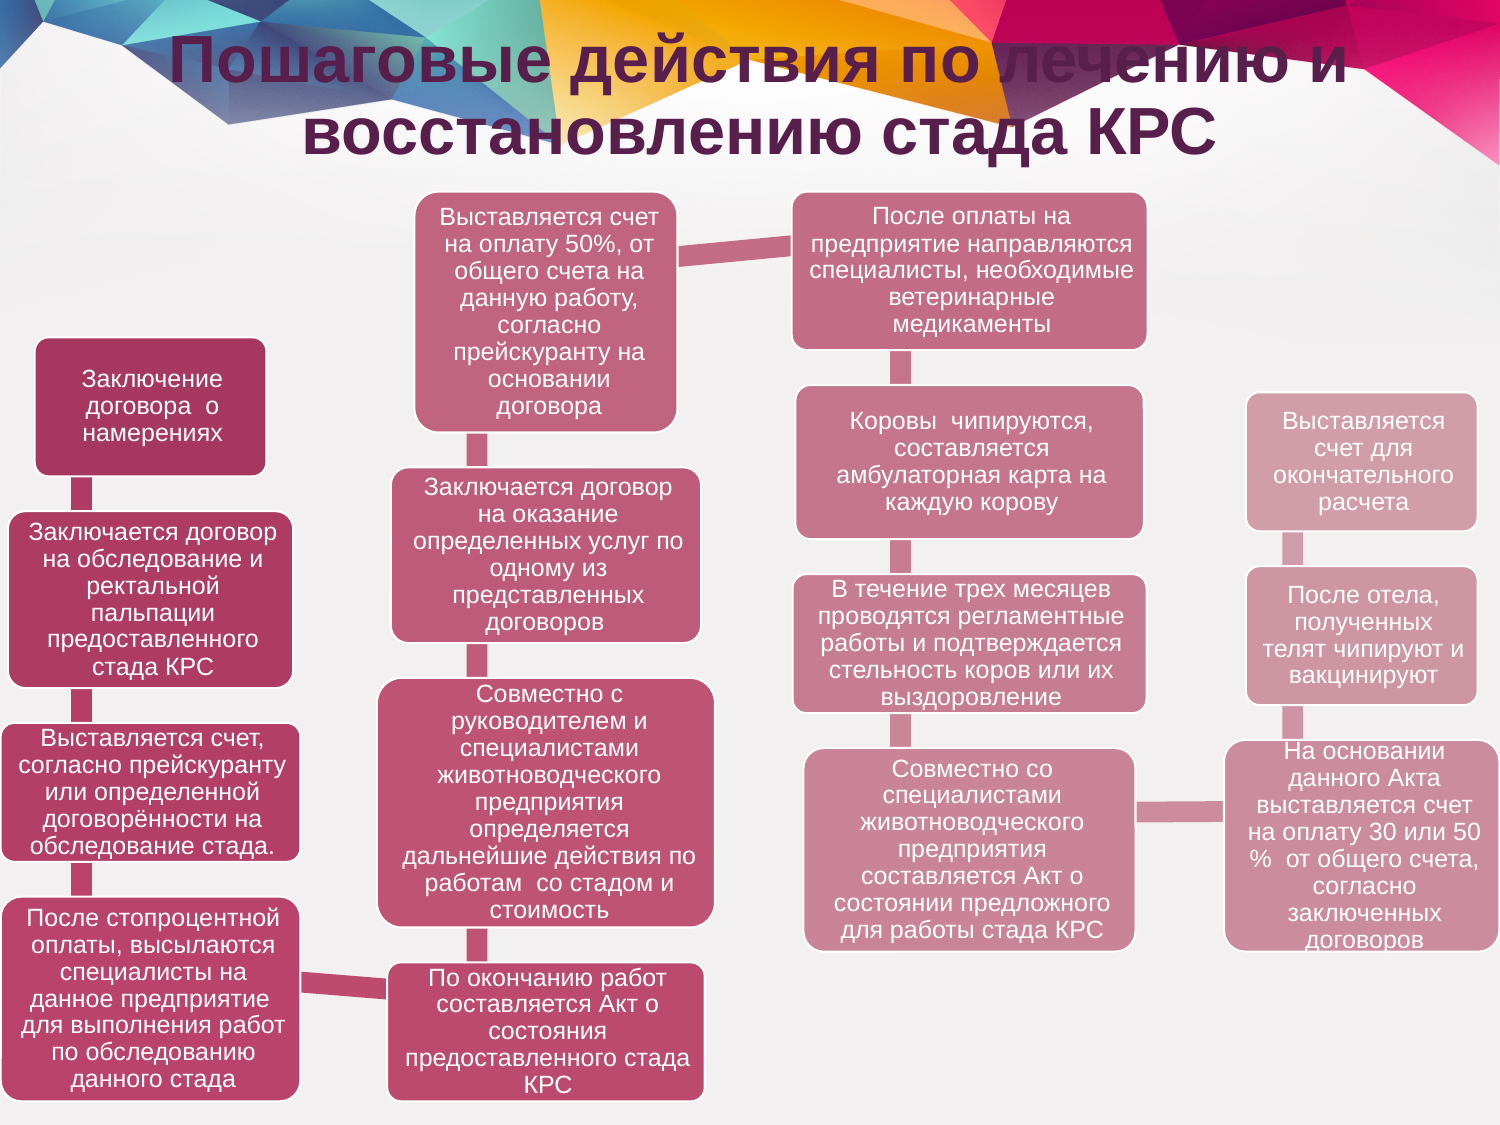

Пошаговые действия по лечению и восстановлению стада КРС
Заключение договора  о намерениях
Заключается договор на обследование и ректальной пальпации предоставленного стада КРС
Выставляется счет, согласно прейскуранту или определенной договорённости на обследование стада.
После стопроцентной оплаты, высылаются специалисты на данное предприятие  для выполнения работ по обследованию данного стада
По окончанию работ составляется Акт о состояния предоставленного стада КРС
Совместно с руководителем и специалистами животноводческого предприятия определяется дальнейшие действия по работам  со стадом и стоимость
Заключается договор на оказание определенных услуг по одному из представленных договоров
Выставляется счет на оплату 50%, от общего счета на данную работу, согласно прейскуранту на основании договора
После оплаты на предприятие направляются специалисты, необходимые ветеринарные медикаменты
Коровы  чипируются, составляется амбулаторная карта на каждую корову
В течение трех месяцев проводятся регламентные работы и подтверждается стельность коров или их выздоровление
Cовместно со специалистами животноводческого предприятия составляется Акт о состоянии предложного для работы стада КРС
На основании данного Акта выставляется счет на оплату 30 или 50 %  от общего счета, согласно заключенных договоров
После отела, полученных телят чипируют и вакцинируют
Выставляется счет для окончательного расчета